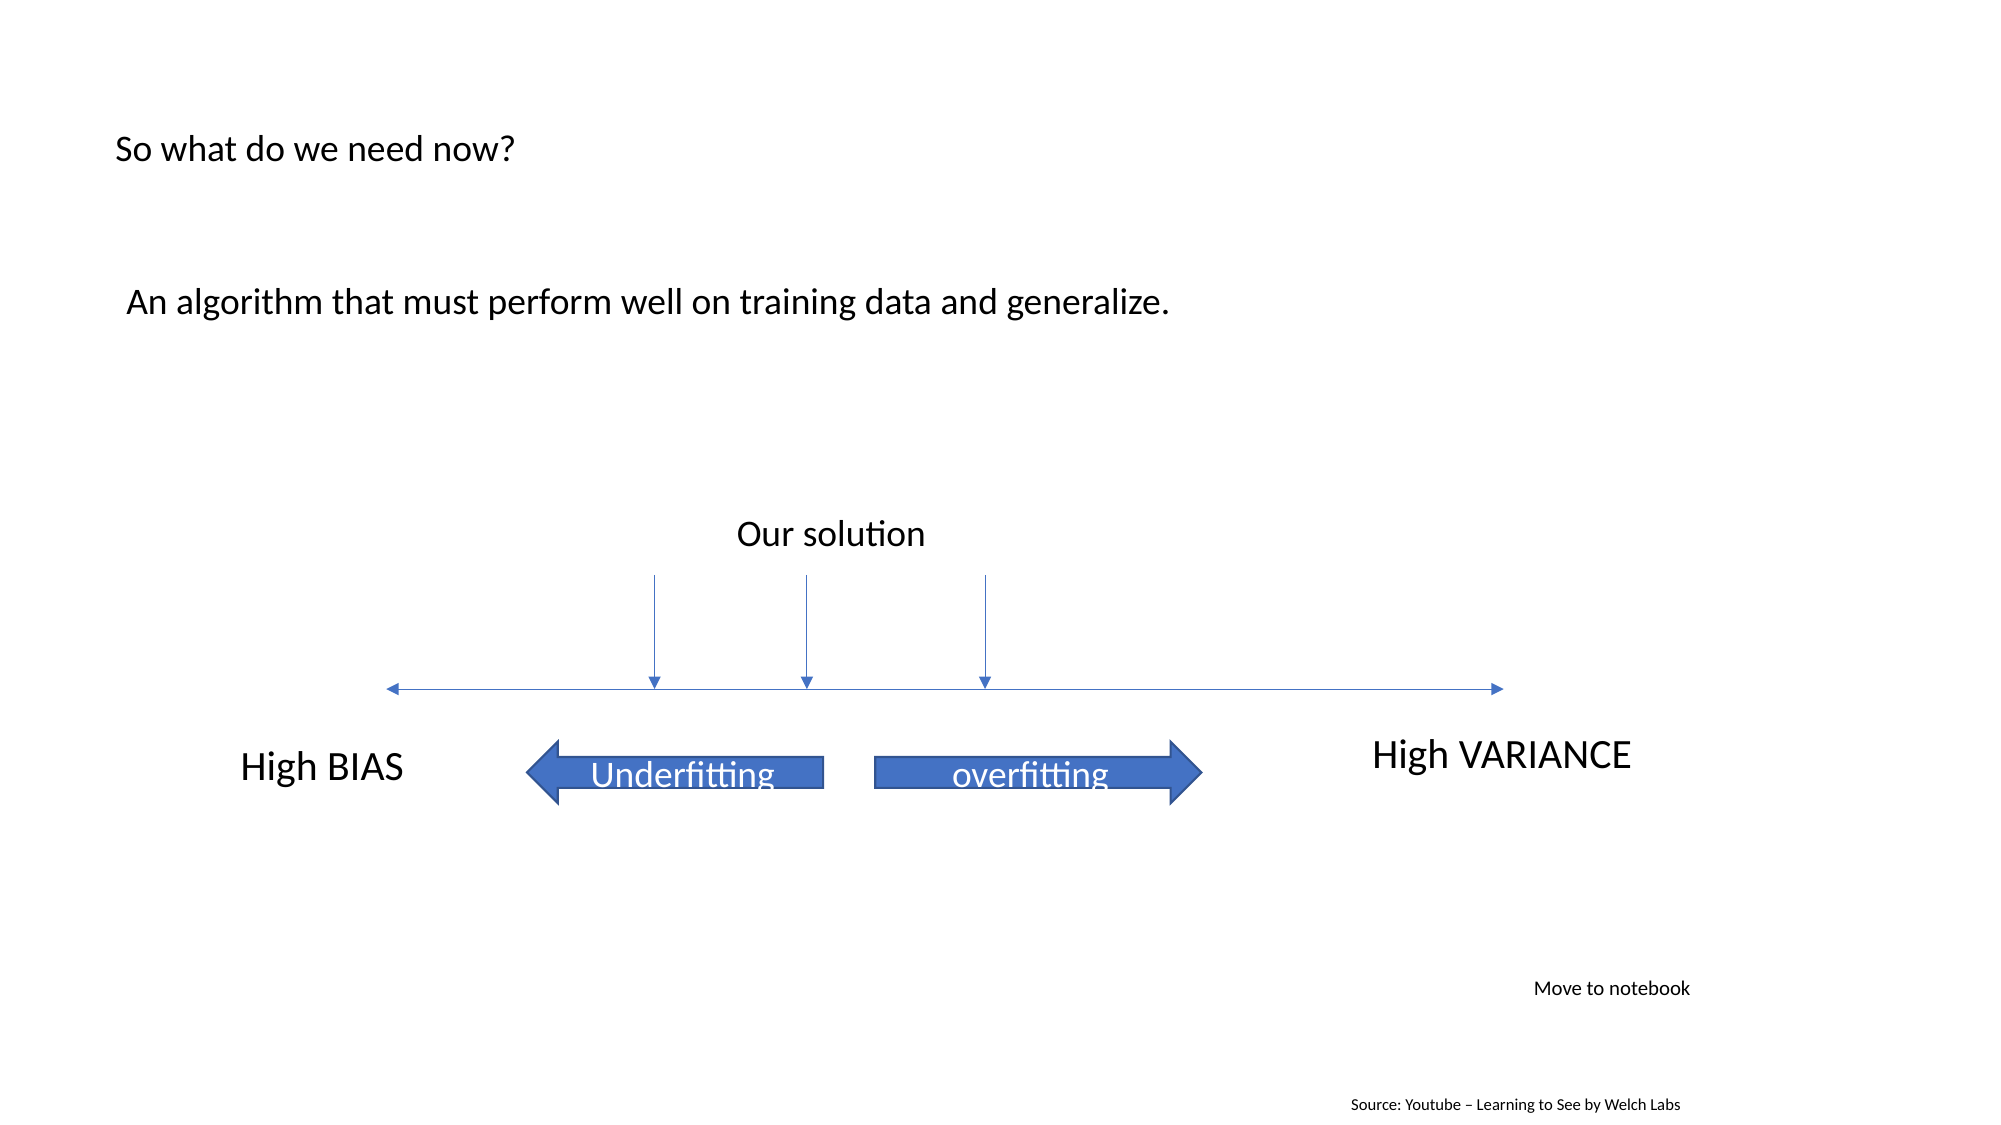

# So what do we need now?
An algorithm that must perform well on training data and generalize.
Our solution
High VARIANCE
High BIAS
Underfitting
overfitting
Move to notebook
Source: Youtube – Learning to See by Welch Labs